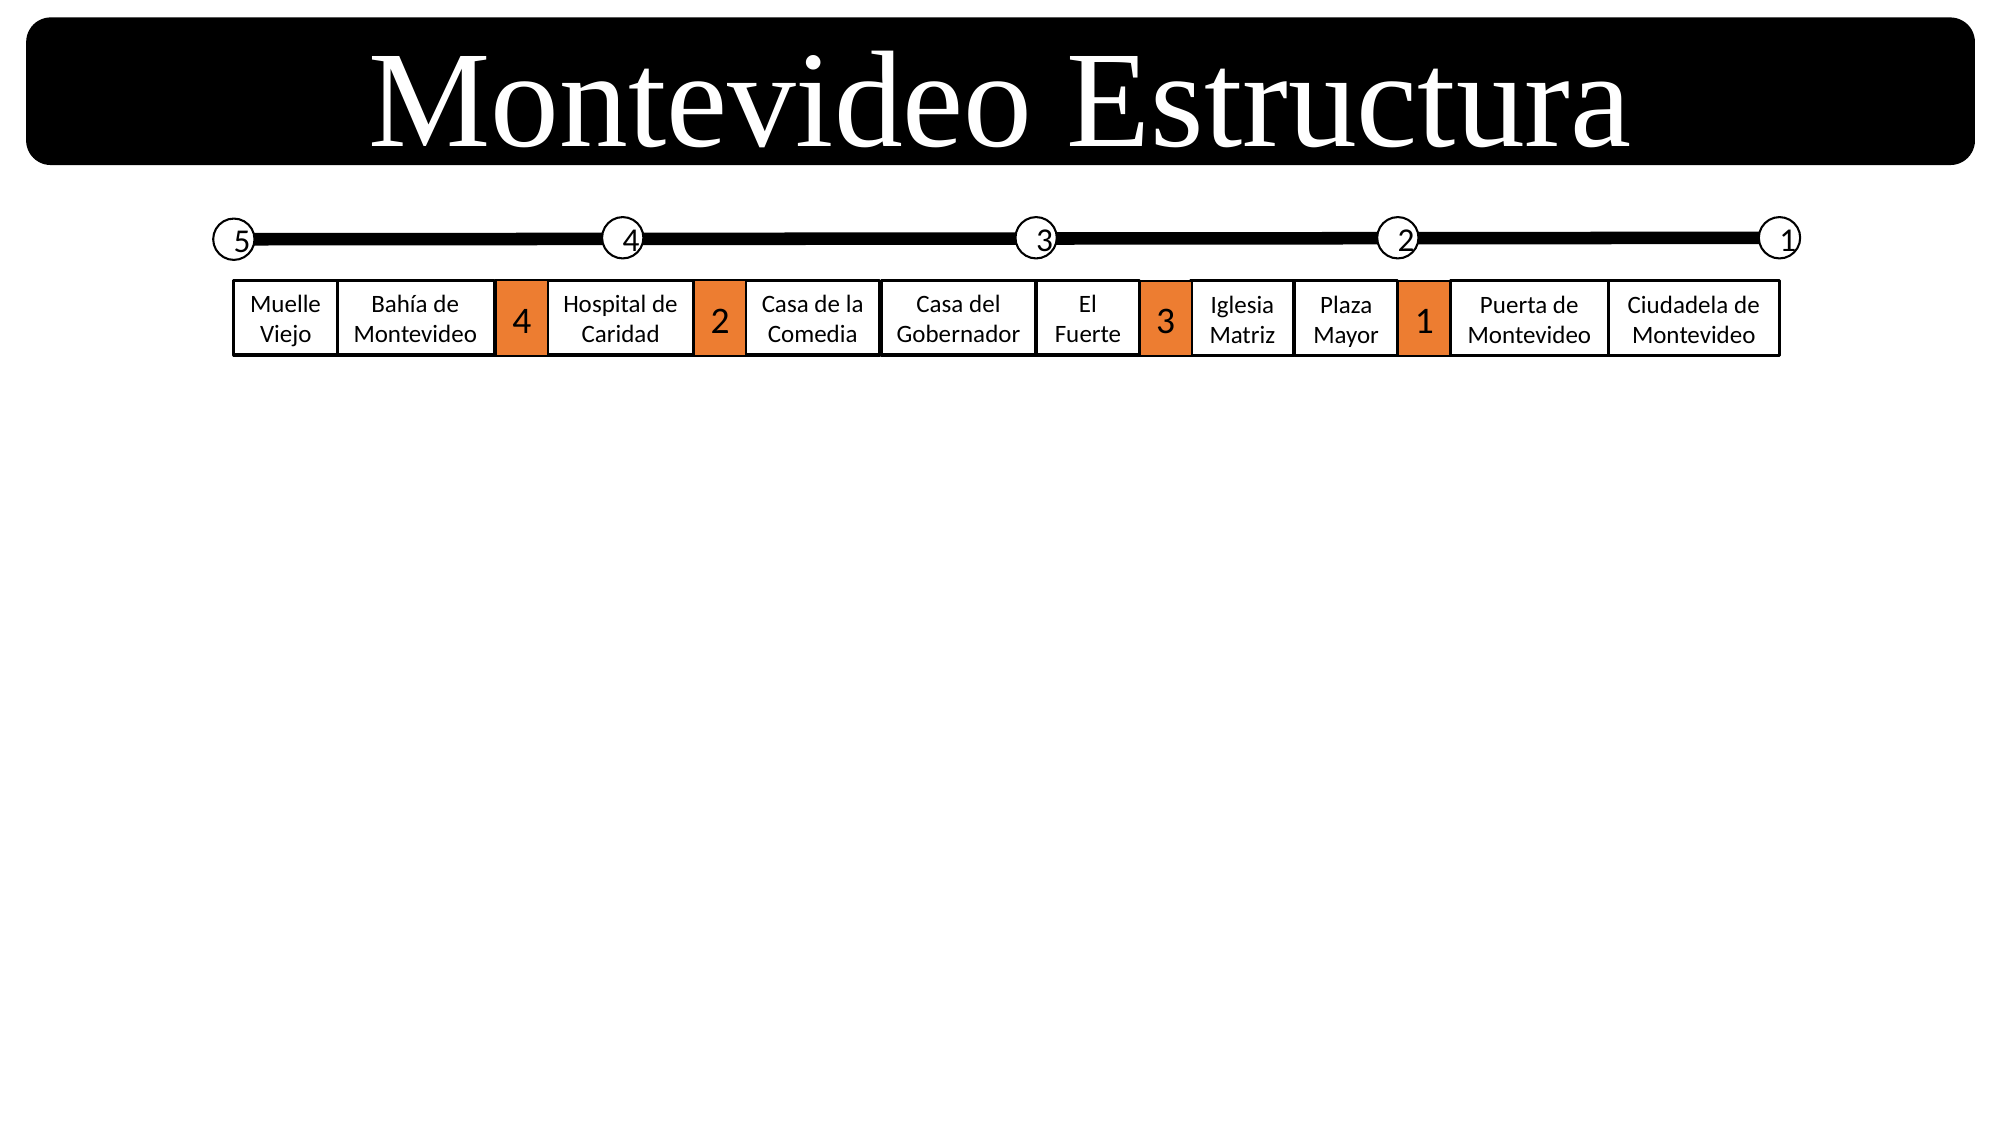

Montevideo Estructura
4
3
2
1
5
Muelle Viejo
Bahía de Montevideo
4
Hospital de Caridad
Casa de la Comedia
Casa del Gobernador
El Fuerte
2
3
1
Iglesia Matriz
Plaza Mayor
Puerta de Montevideo
Ciudadela de Montevideo